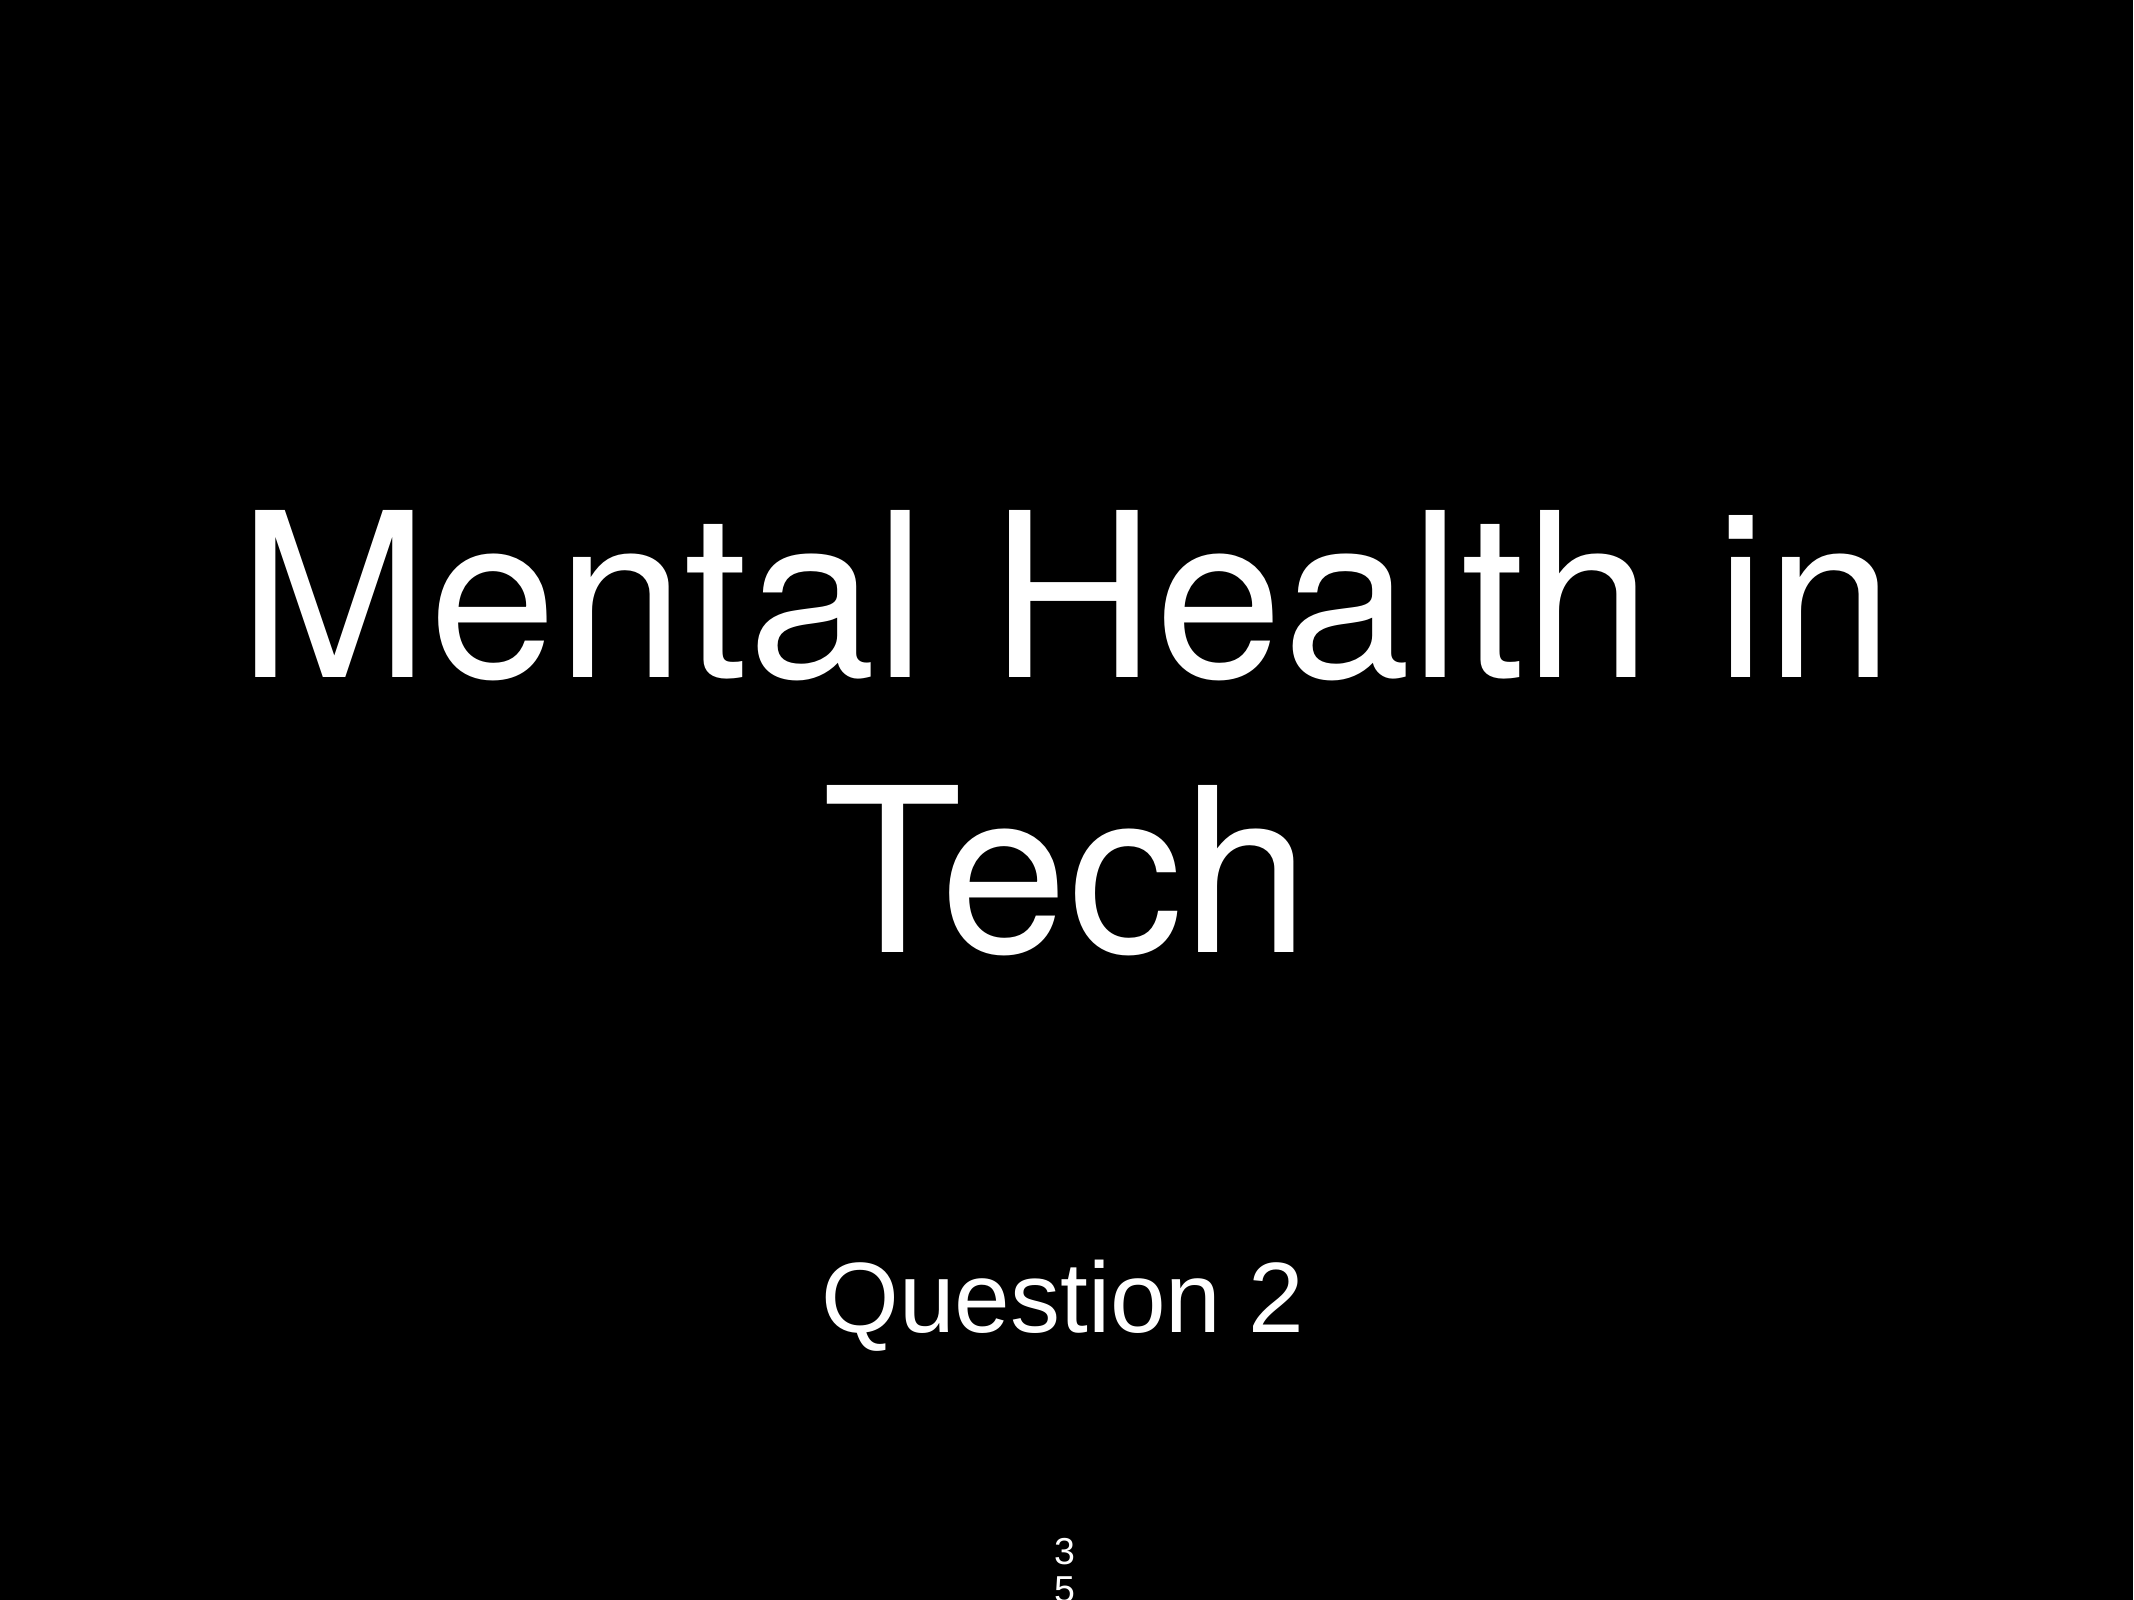

# Mental Health in Tech
Question 2
35